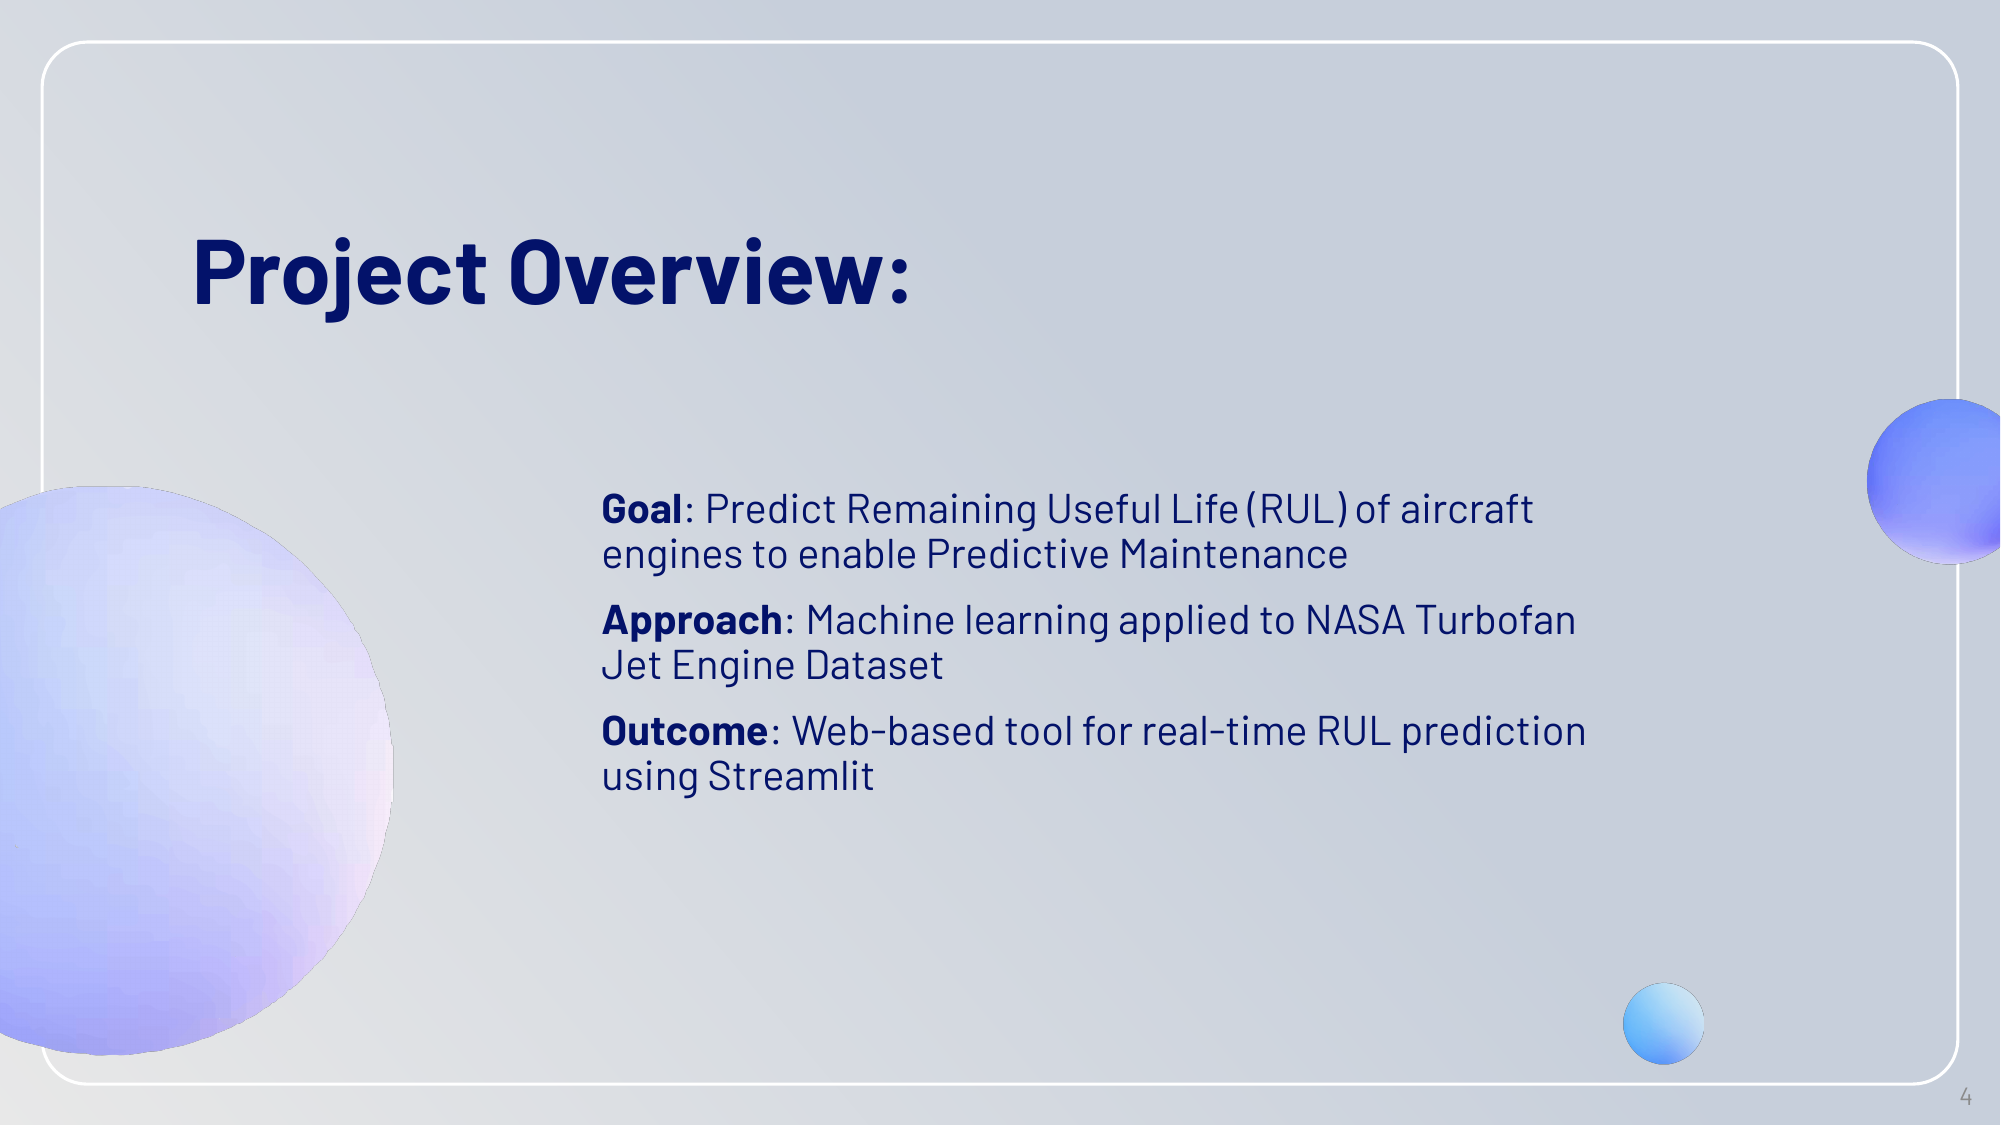

# Project Overview:
Goal: Predict Remaining Useful Life (RUL) of aircraft engines to enable Predictive Maintenance
Approach: Machine learning applied to NASA Turbofan Jet Engine Dataset
Outcome: Web-based tool for real-time RUL prediction using Streamlit
4